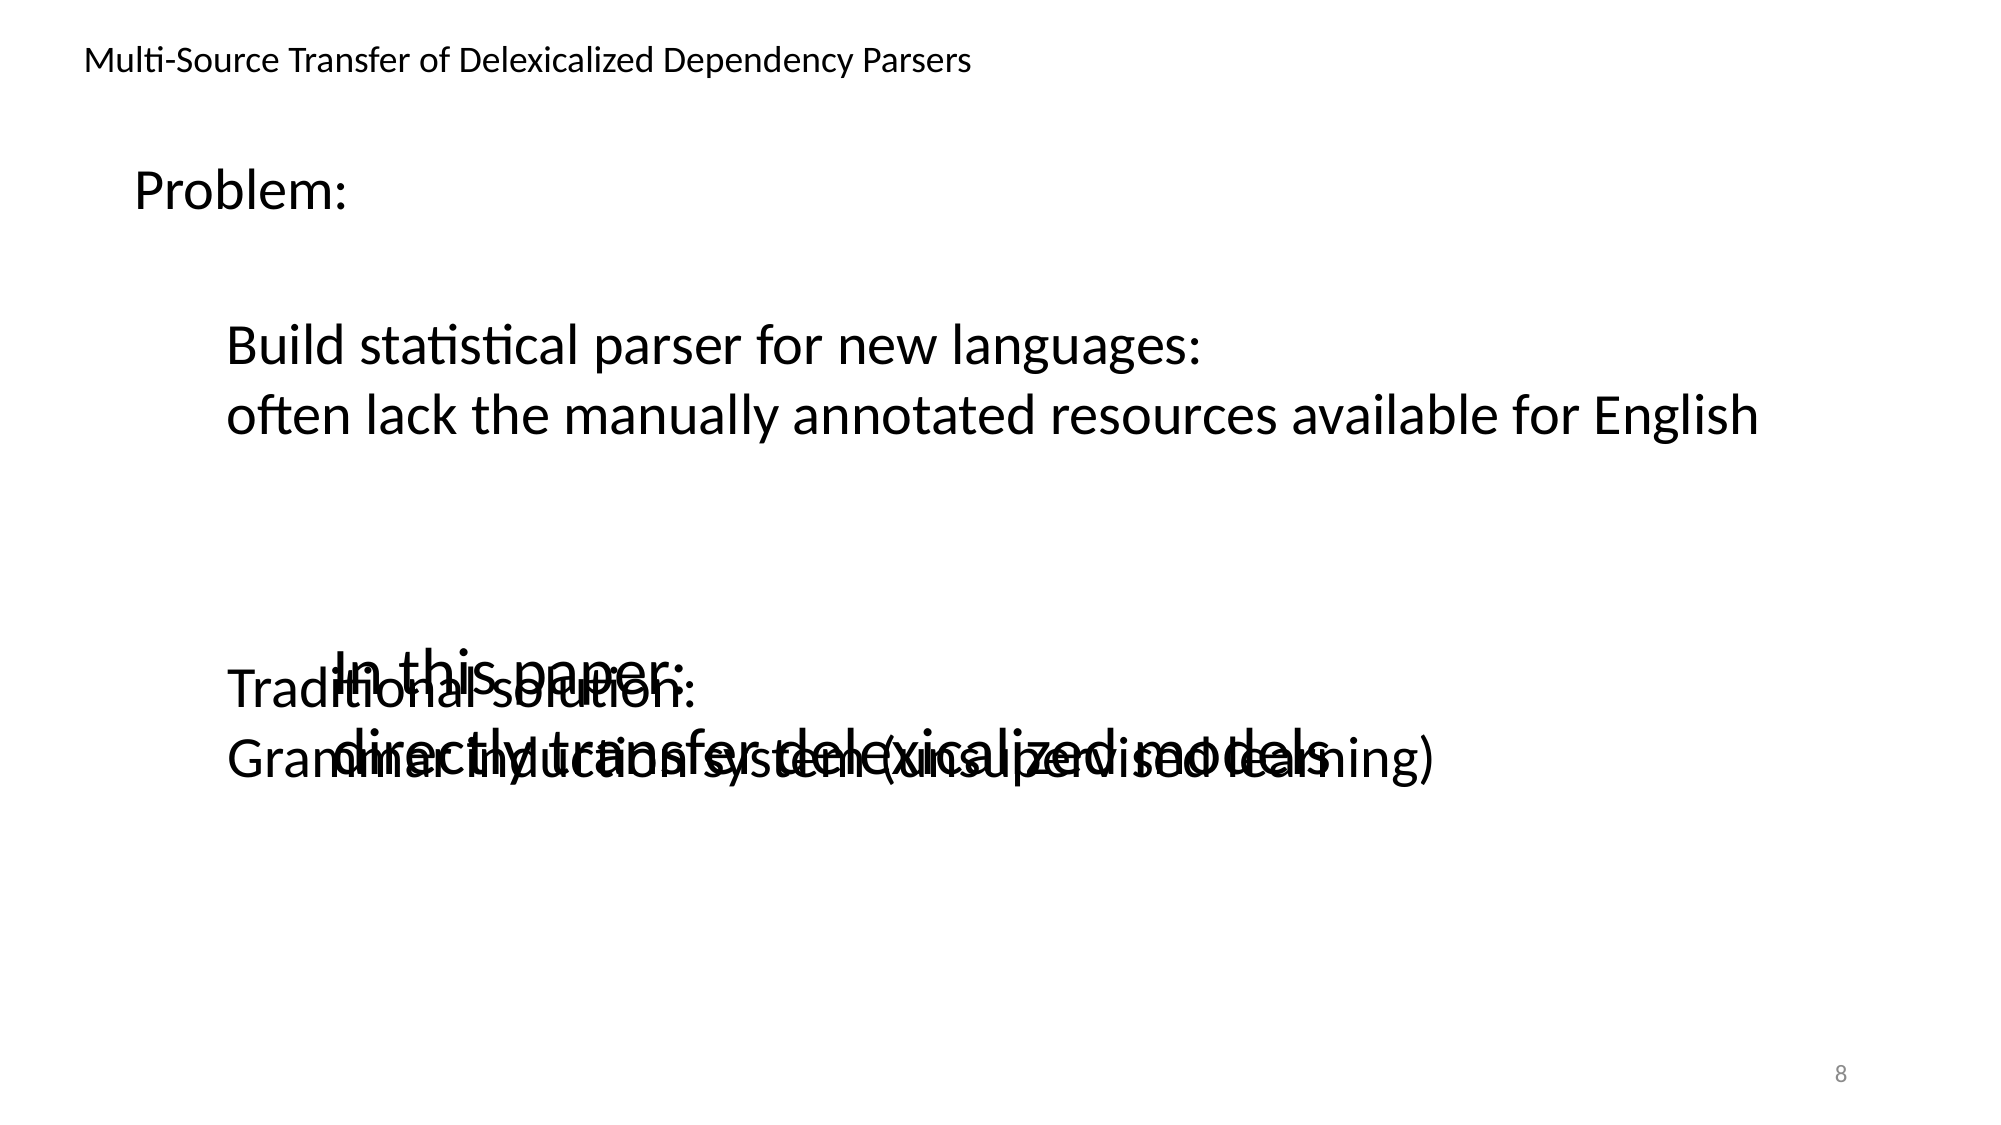

Multi-Source Transfer of Delexicalized Dependency Parsers
Problem:
Build statistical parser for new languages:
often lack the manually annotated resources available for English
In this paper:
directly transfer delexicalized models

Traditional solution:
Grammar induction system (unsupervised learning)
8